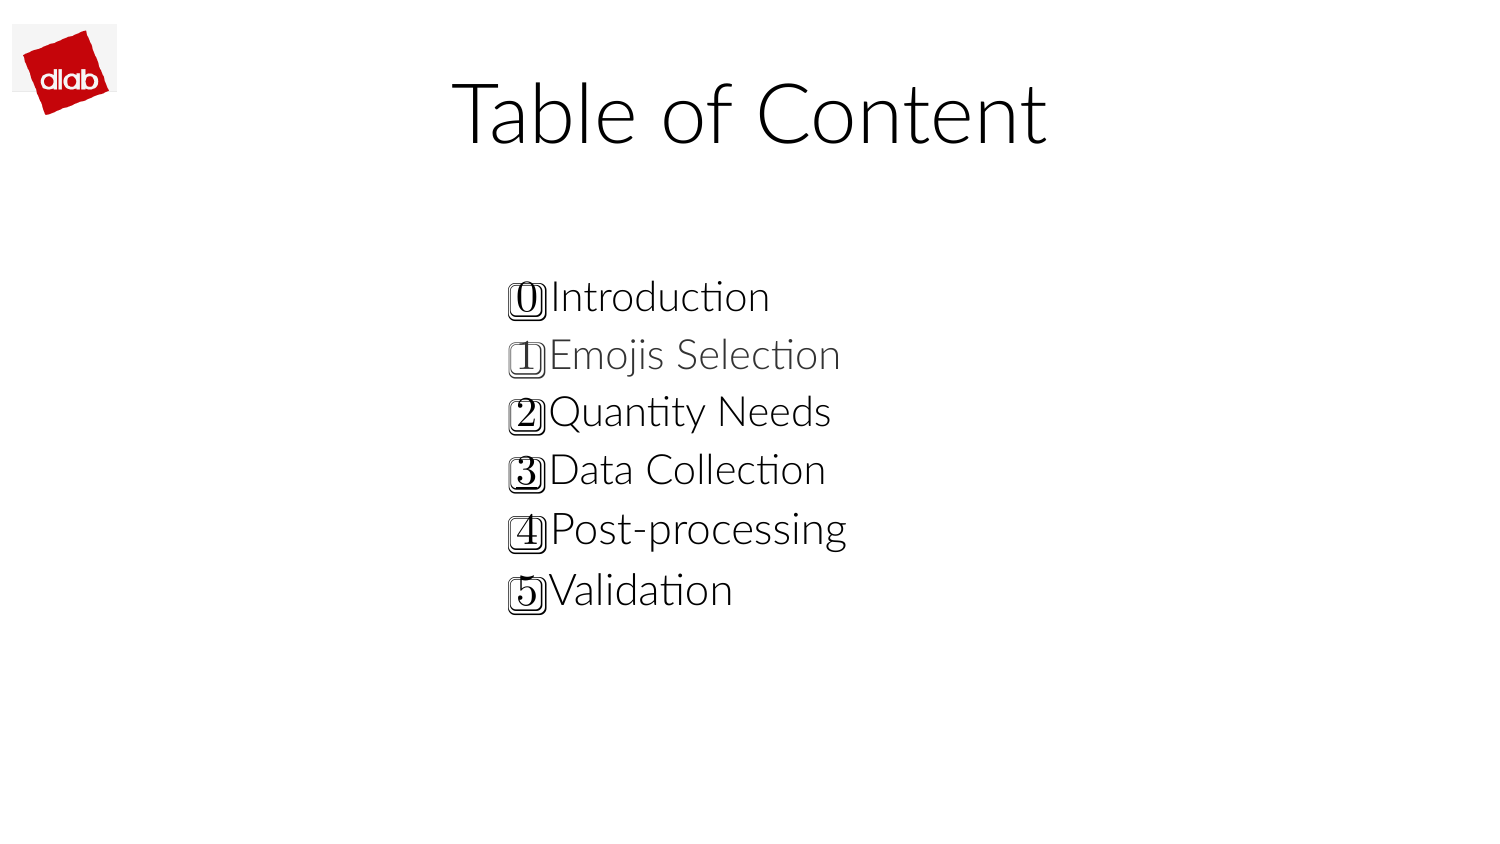

Table of Content

0️⃣ Introduction
1️⃣ Emojis Selection
2️⃣ Quantity Needs
3️⃣ Data Collection
4️⃣ Post-processing
5️⃣ Validation